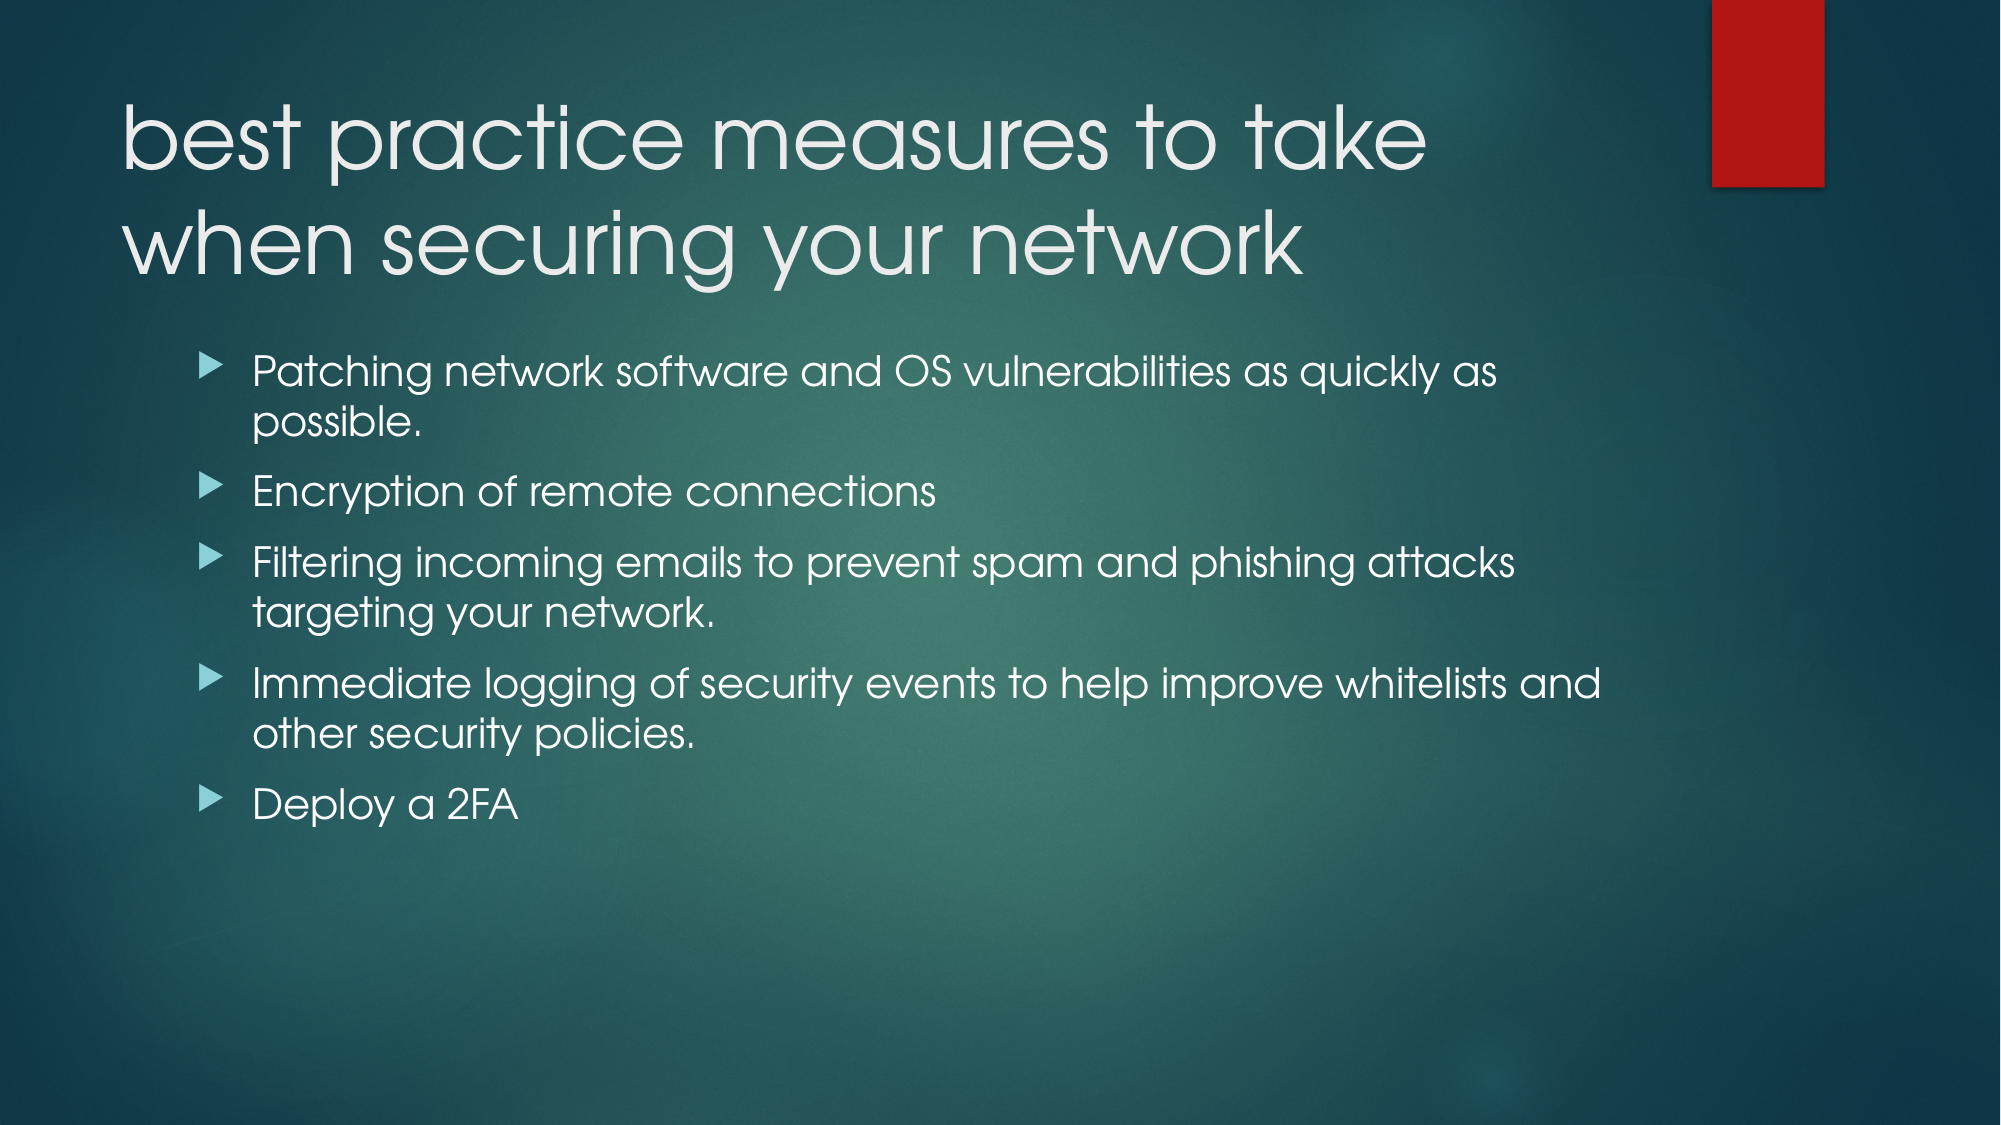

# best practice measures to take when securing your network
Patching network software and OS vulnerabilities as quickly as possible.
Encryption of remote connections
Filtering incoming emails to prevent spam and phishing attacks targeting your network.
Immediate logging of security events to help improve whitelists and other security policies.
Deploy a 2FA